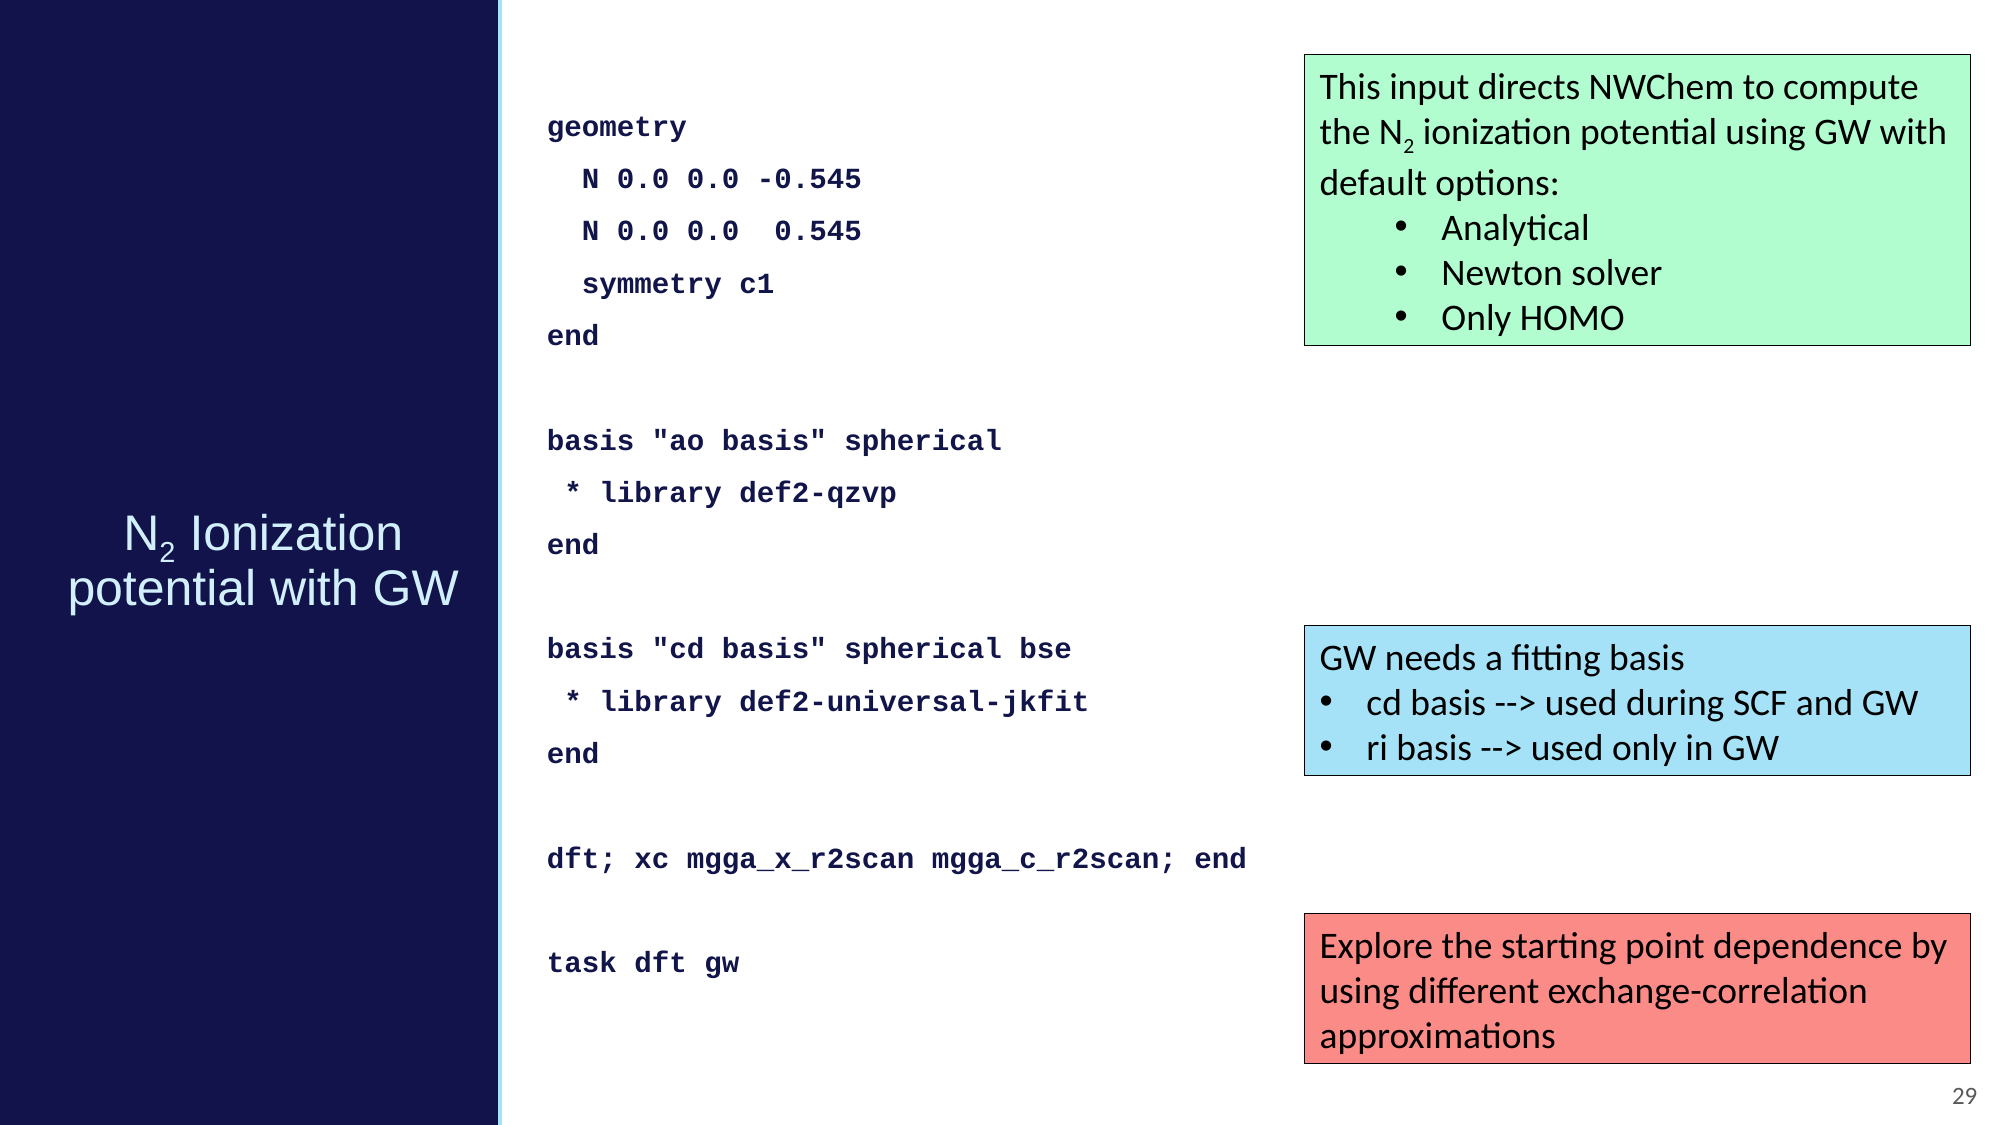

This input directs NWChem to compute the N2 ionization potential using GW with default options:
Analytical
Newton solver
Only HOMO
# N2 Ionization potential with GW
geometry
  N 0.0 0.0 -0.545
  N 0.0 0.0  0.545
  symmetry c1
end

basis "ao basis" spherical
 * library def2-qzvp
end

basis "cd basis" spherical bse
 * library def2-universal-jkfit
end

dft; xc mgga_x_r2scan mgga_c_r2scan; end

task dft gw
GW needs a fitting basis
cd basis --> used during SCF and GW
ri basis --> used only in GW
Explore the starting point dependence by using different exchange-correlation approximations
29